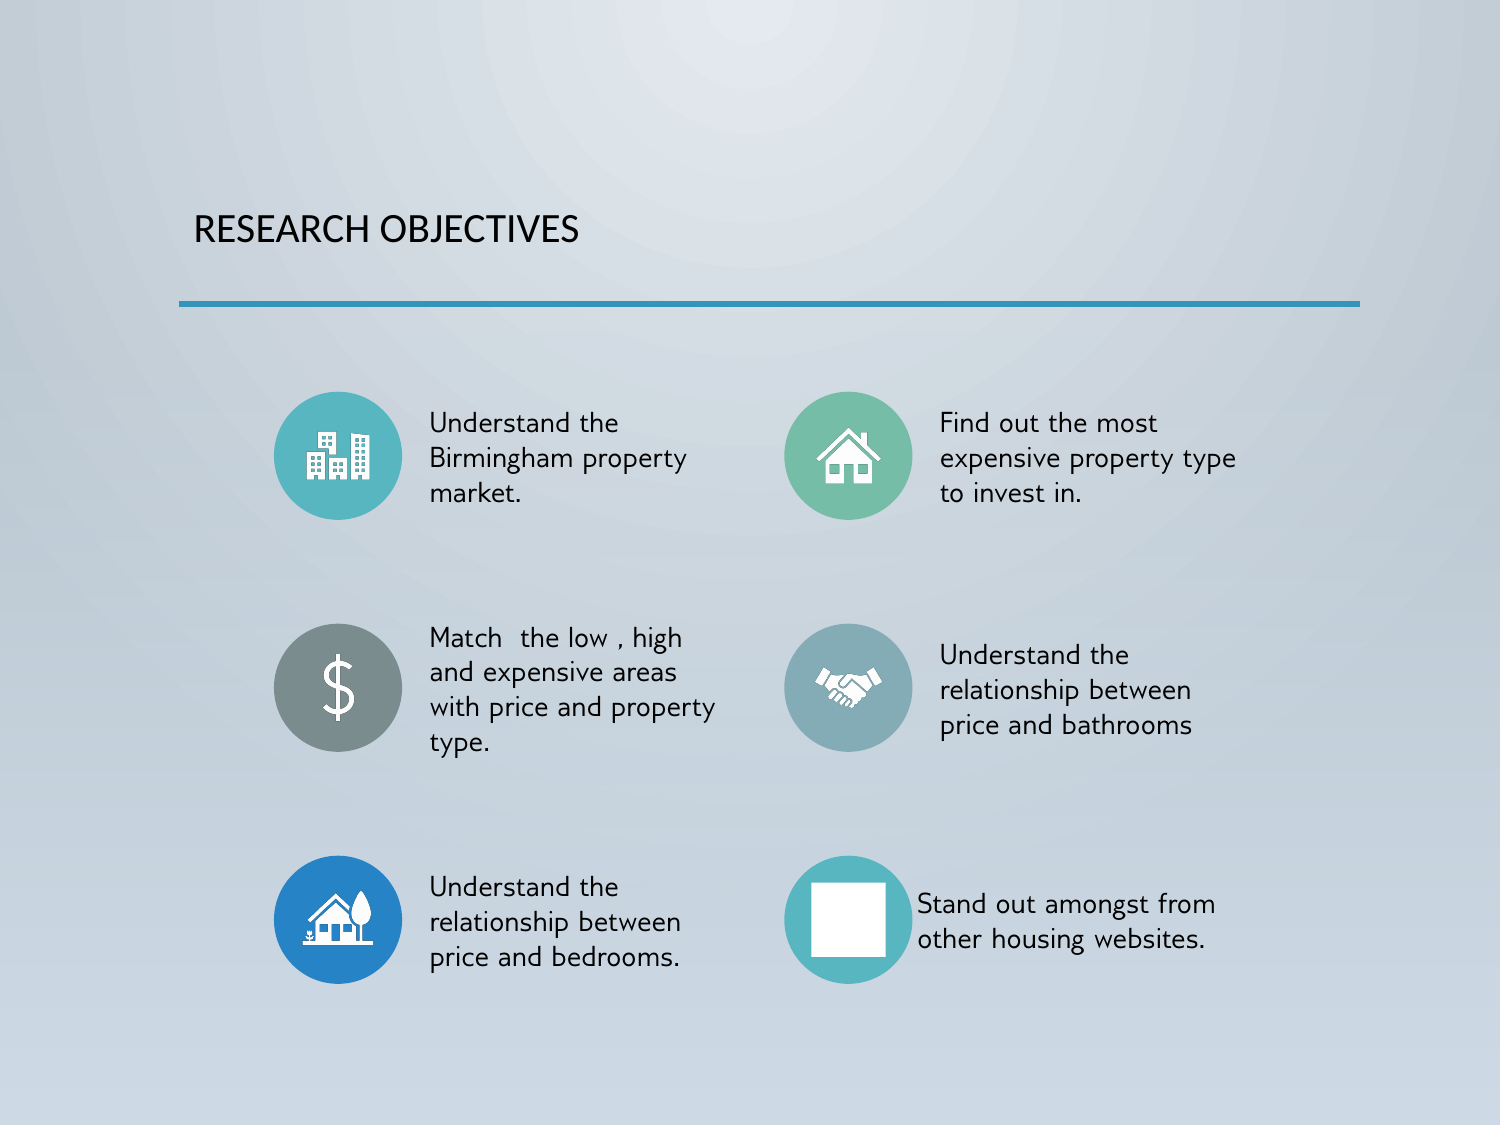

# Research OBJECTIVES

Understand the Birmingham property market.
Find out the most expensive property type to invest in.
Match  the low , high and expensive areas with price and property type.
Understand the relationship between price and bathrooms
Understand the relationship between price and bedrooms.
Stand out amongst from other housing websites.